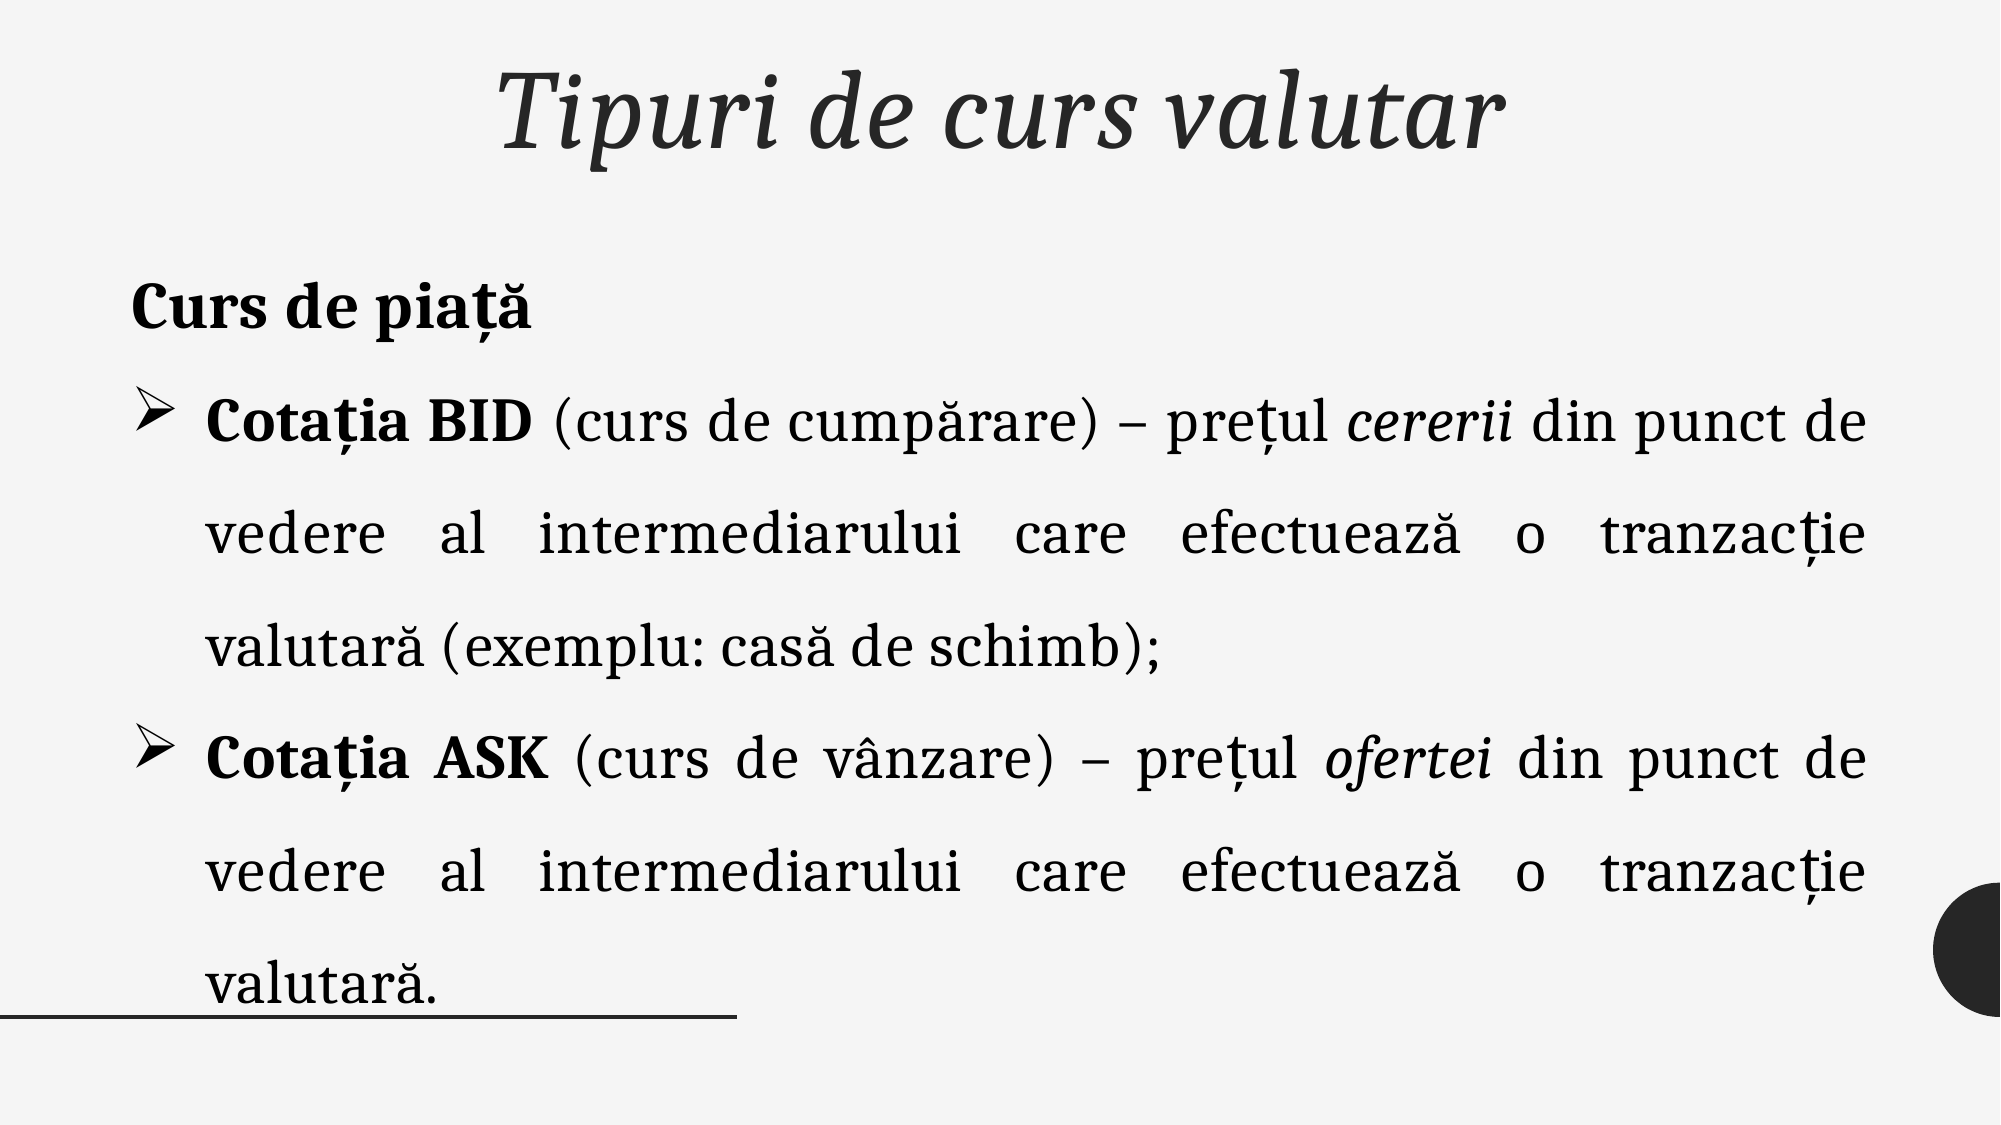

# Tipuri de curs valutar
Curs de piață
Cotația BID (curs de cumpărare) – prețul cererii din punct de vedere al intermediarului care efectuează o tranzacție valutară (exemplu: casă de schimb);
Cotația ASK (curs de vânzare) – prețul ofertei din punct de vedere al intermediarului care efectuează o tranzacție valutară.